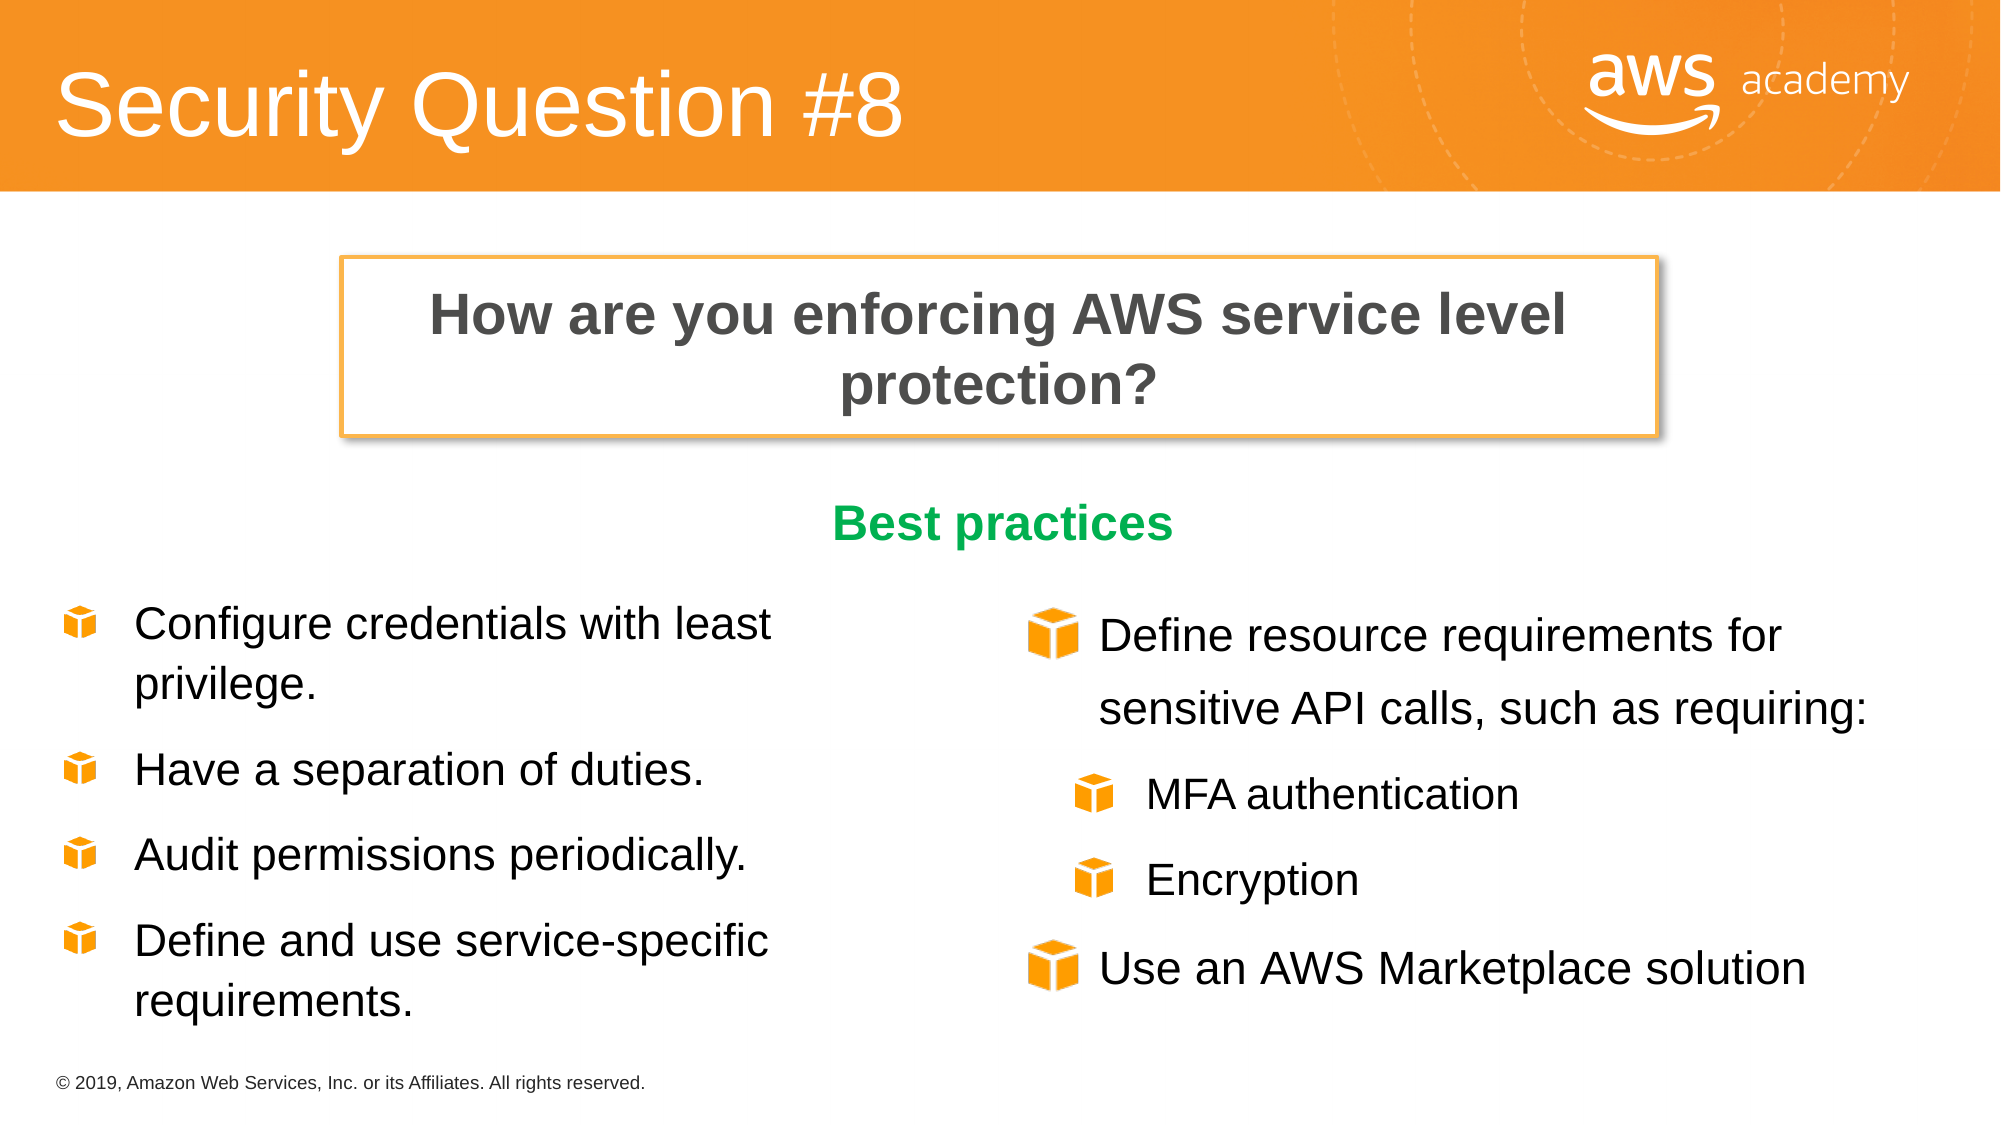

# Security Question #8
How are you enforcing AWS service level protection?
Best practices
Define resource requirements for sensitive API calls, such as requiring:
MFA authentication
Encryption
Use an AWS Marketplace solution

Configure credentials with least privilege.
Have a separation of duties.
Audit permissions periodically.
Define and use service-specific requirements.